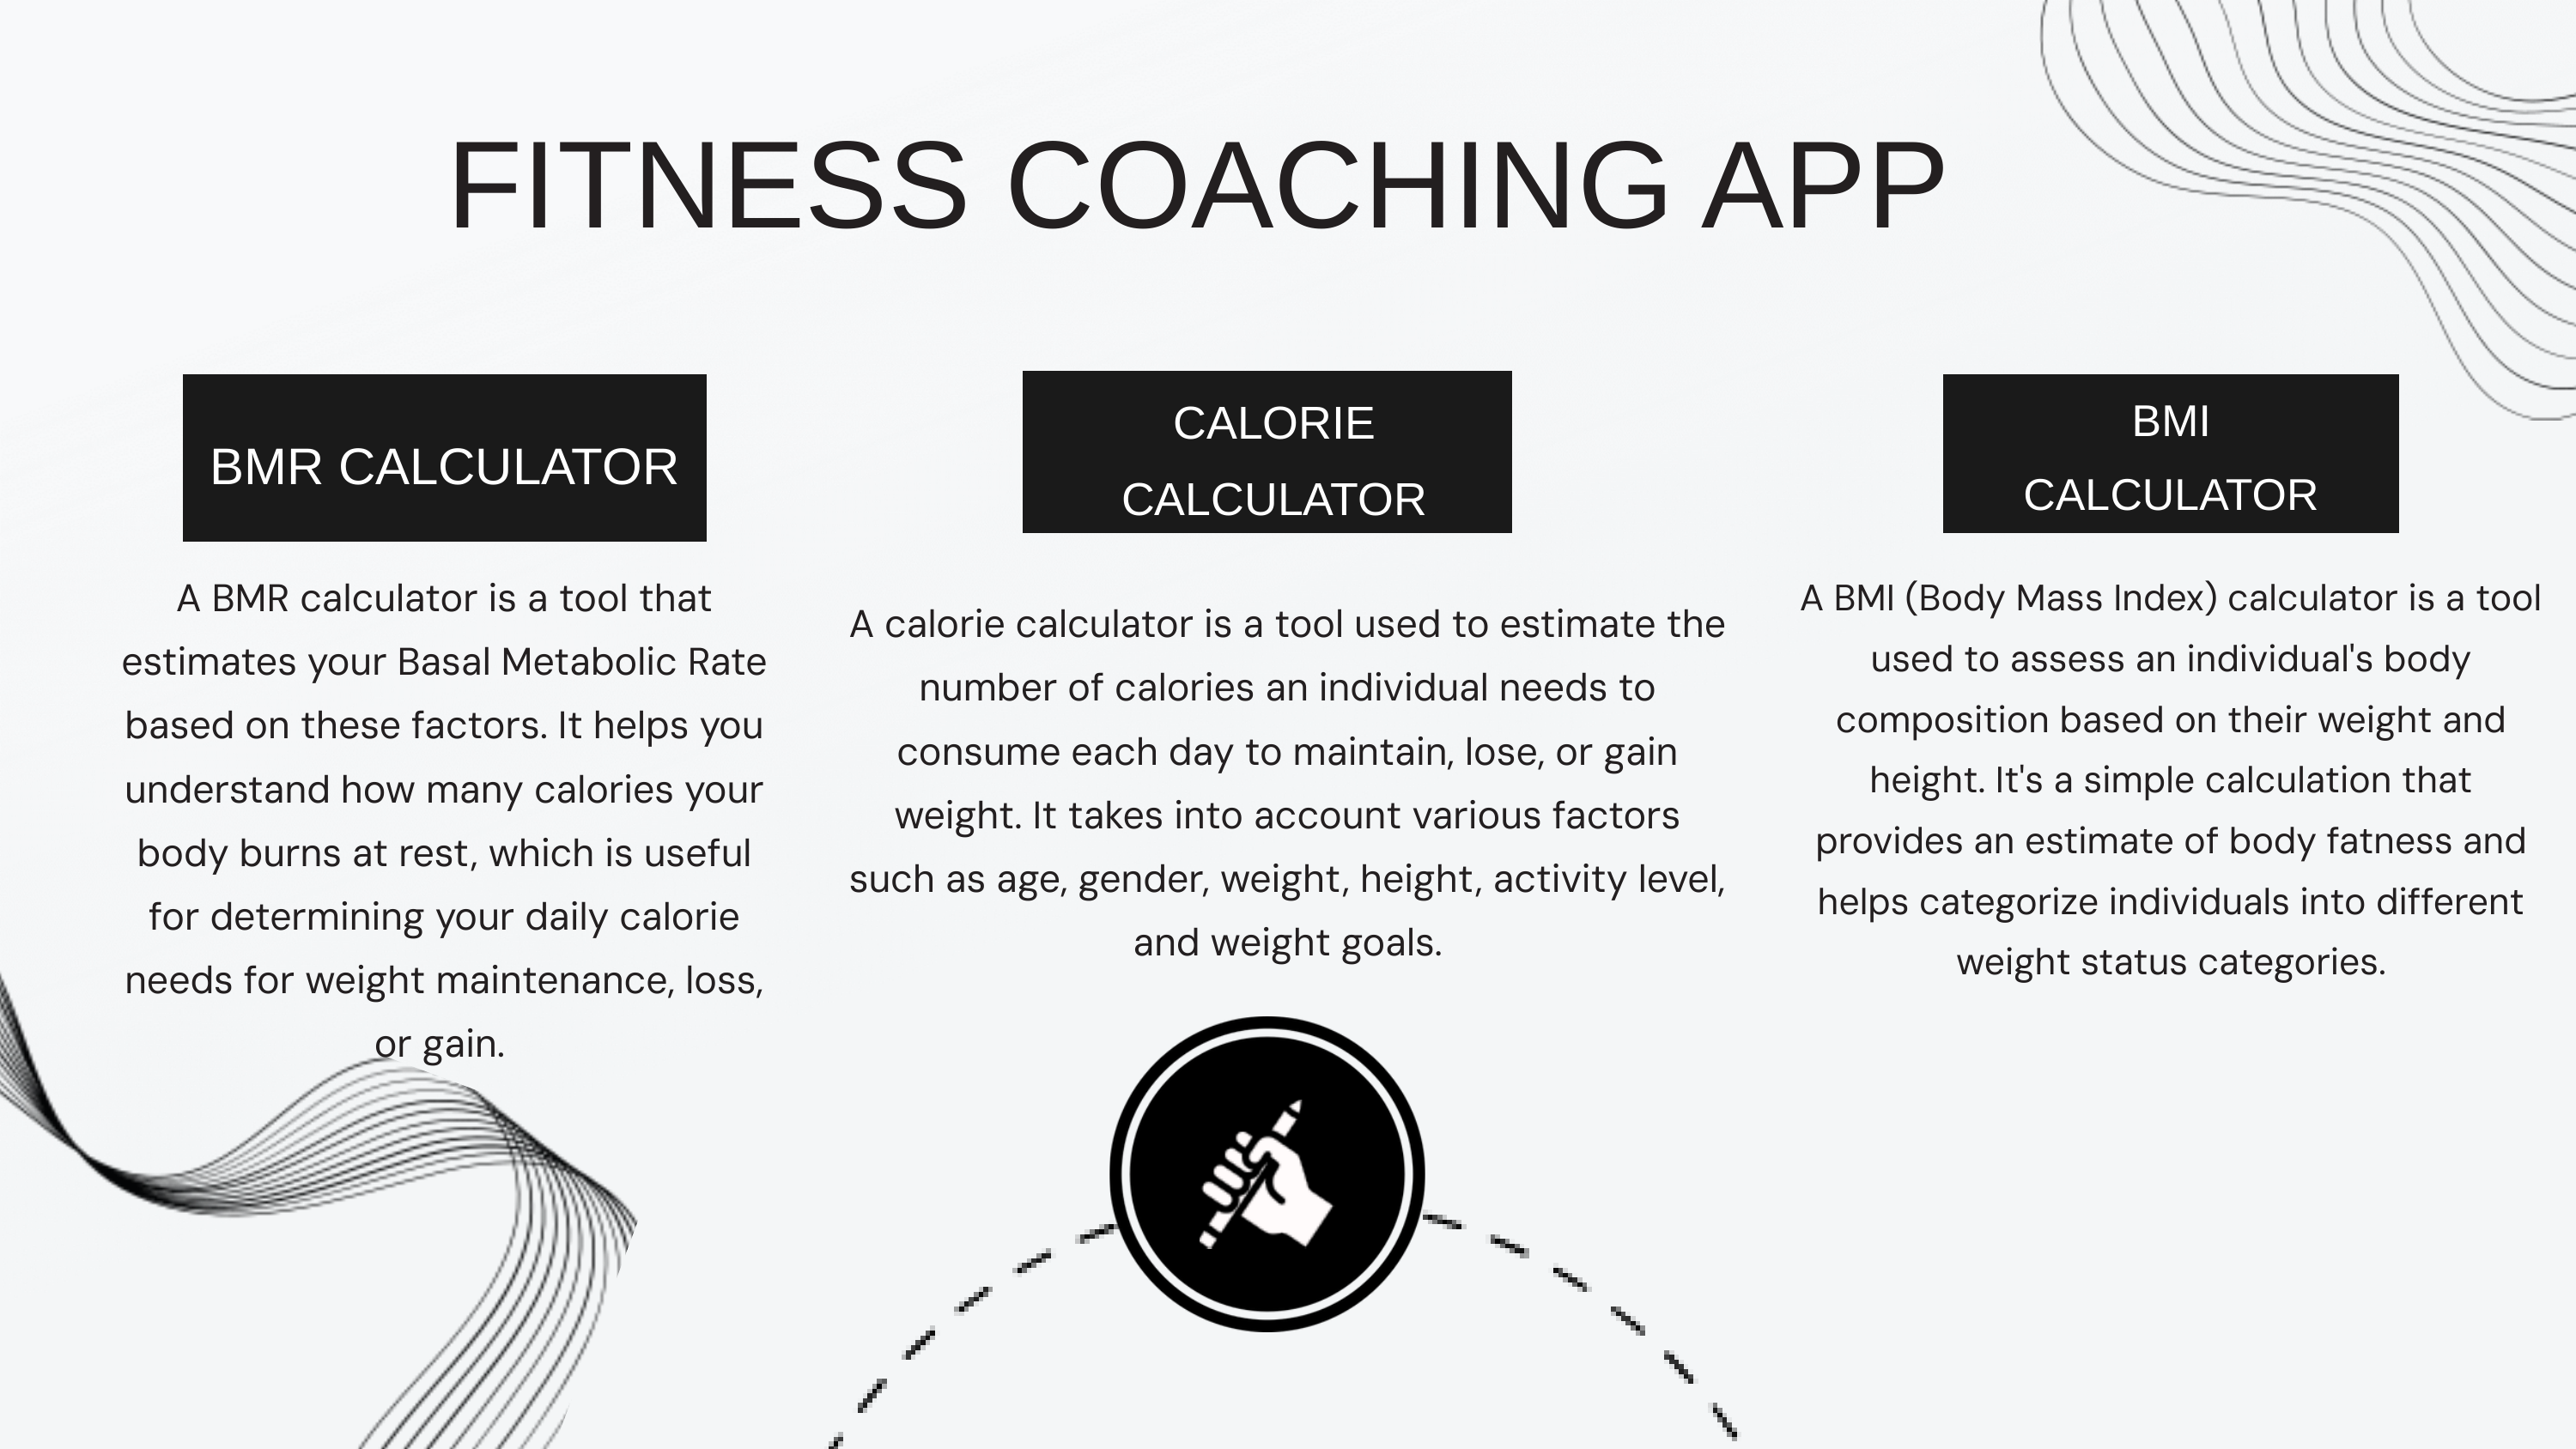

FITNESS COACHING APP

CALORIE CALCULATOR
BMI CALCULATOR

BMR CALCULATOR
A BMR calculator is a tool that estimates your Basal Metabolic Rate based on these factors. It helps you understand how many calories your body burns at rest, which is useful for determining your daily calorie needs for weight maintenance, loss, or gain.
A BMI (Body Mass Index) calculator is a tool used to assess an individual's body composition based on their weight and height. It's a simple calculation that provides an estimate of body fatness and helps categorize individuals into different weight status categories.
A calorie calculator is a tool used to estimate the number of calories an individual needs to consume each day to maintain, lose, or gain weight. It takes into account various factors such as age, gender, weight, height, activity level, and weight goals.